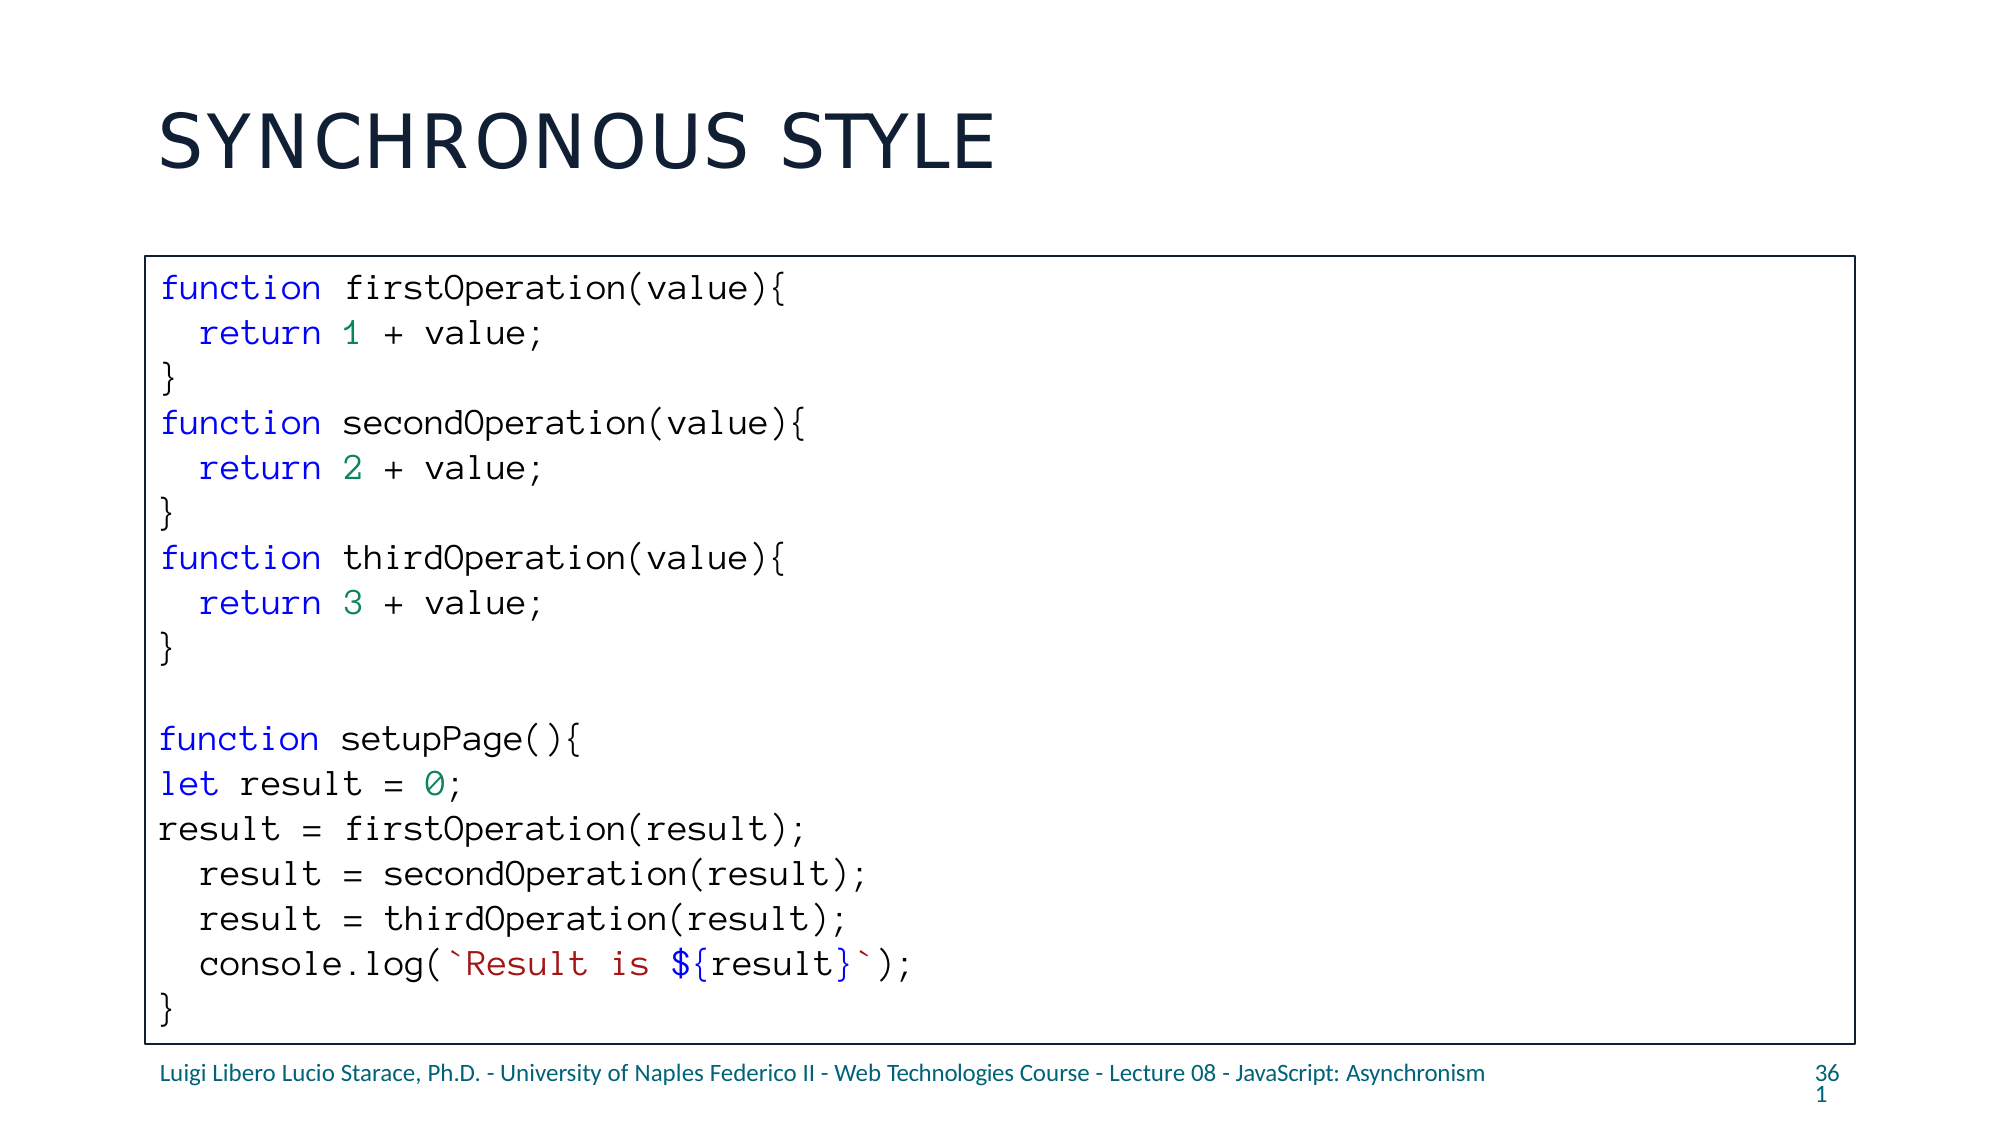

# SYNCHRONOUS STYLE

function firstOperation(value){
return 1 + value;
}
function secondOperation(value){ return 2 + value;
}
function thirdOperation(value){ return 3 + value;
}

function setupPage(){
let result = 0;
result = firstOperation(result); result = secondOperation(result); result = thirdOperation(result); console.log(`Result is ${result}`);
}
Luigi Libero Lucio Starace, Ph.D. - University of Naples Federico II - Web Technologies Course - Lecture 08 - JavaScript: Asynchronism
361